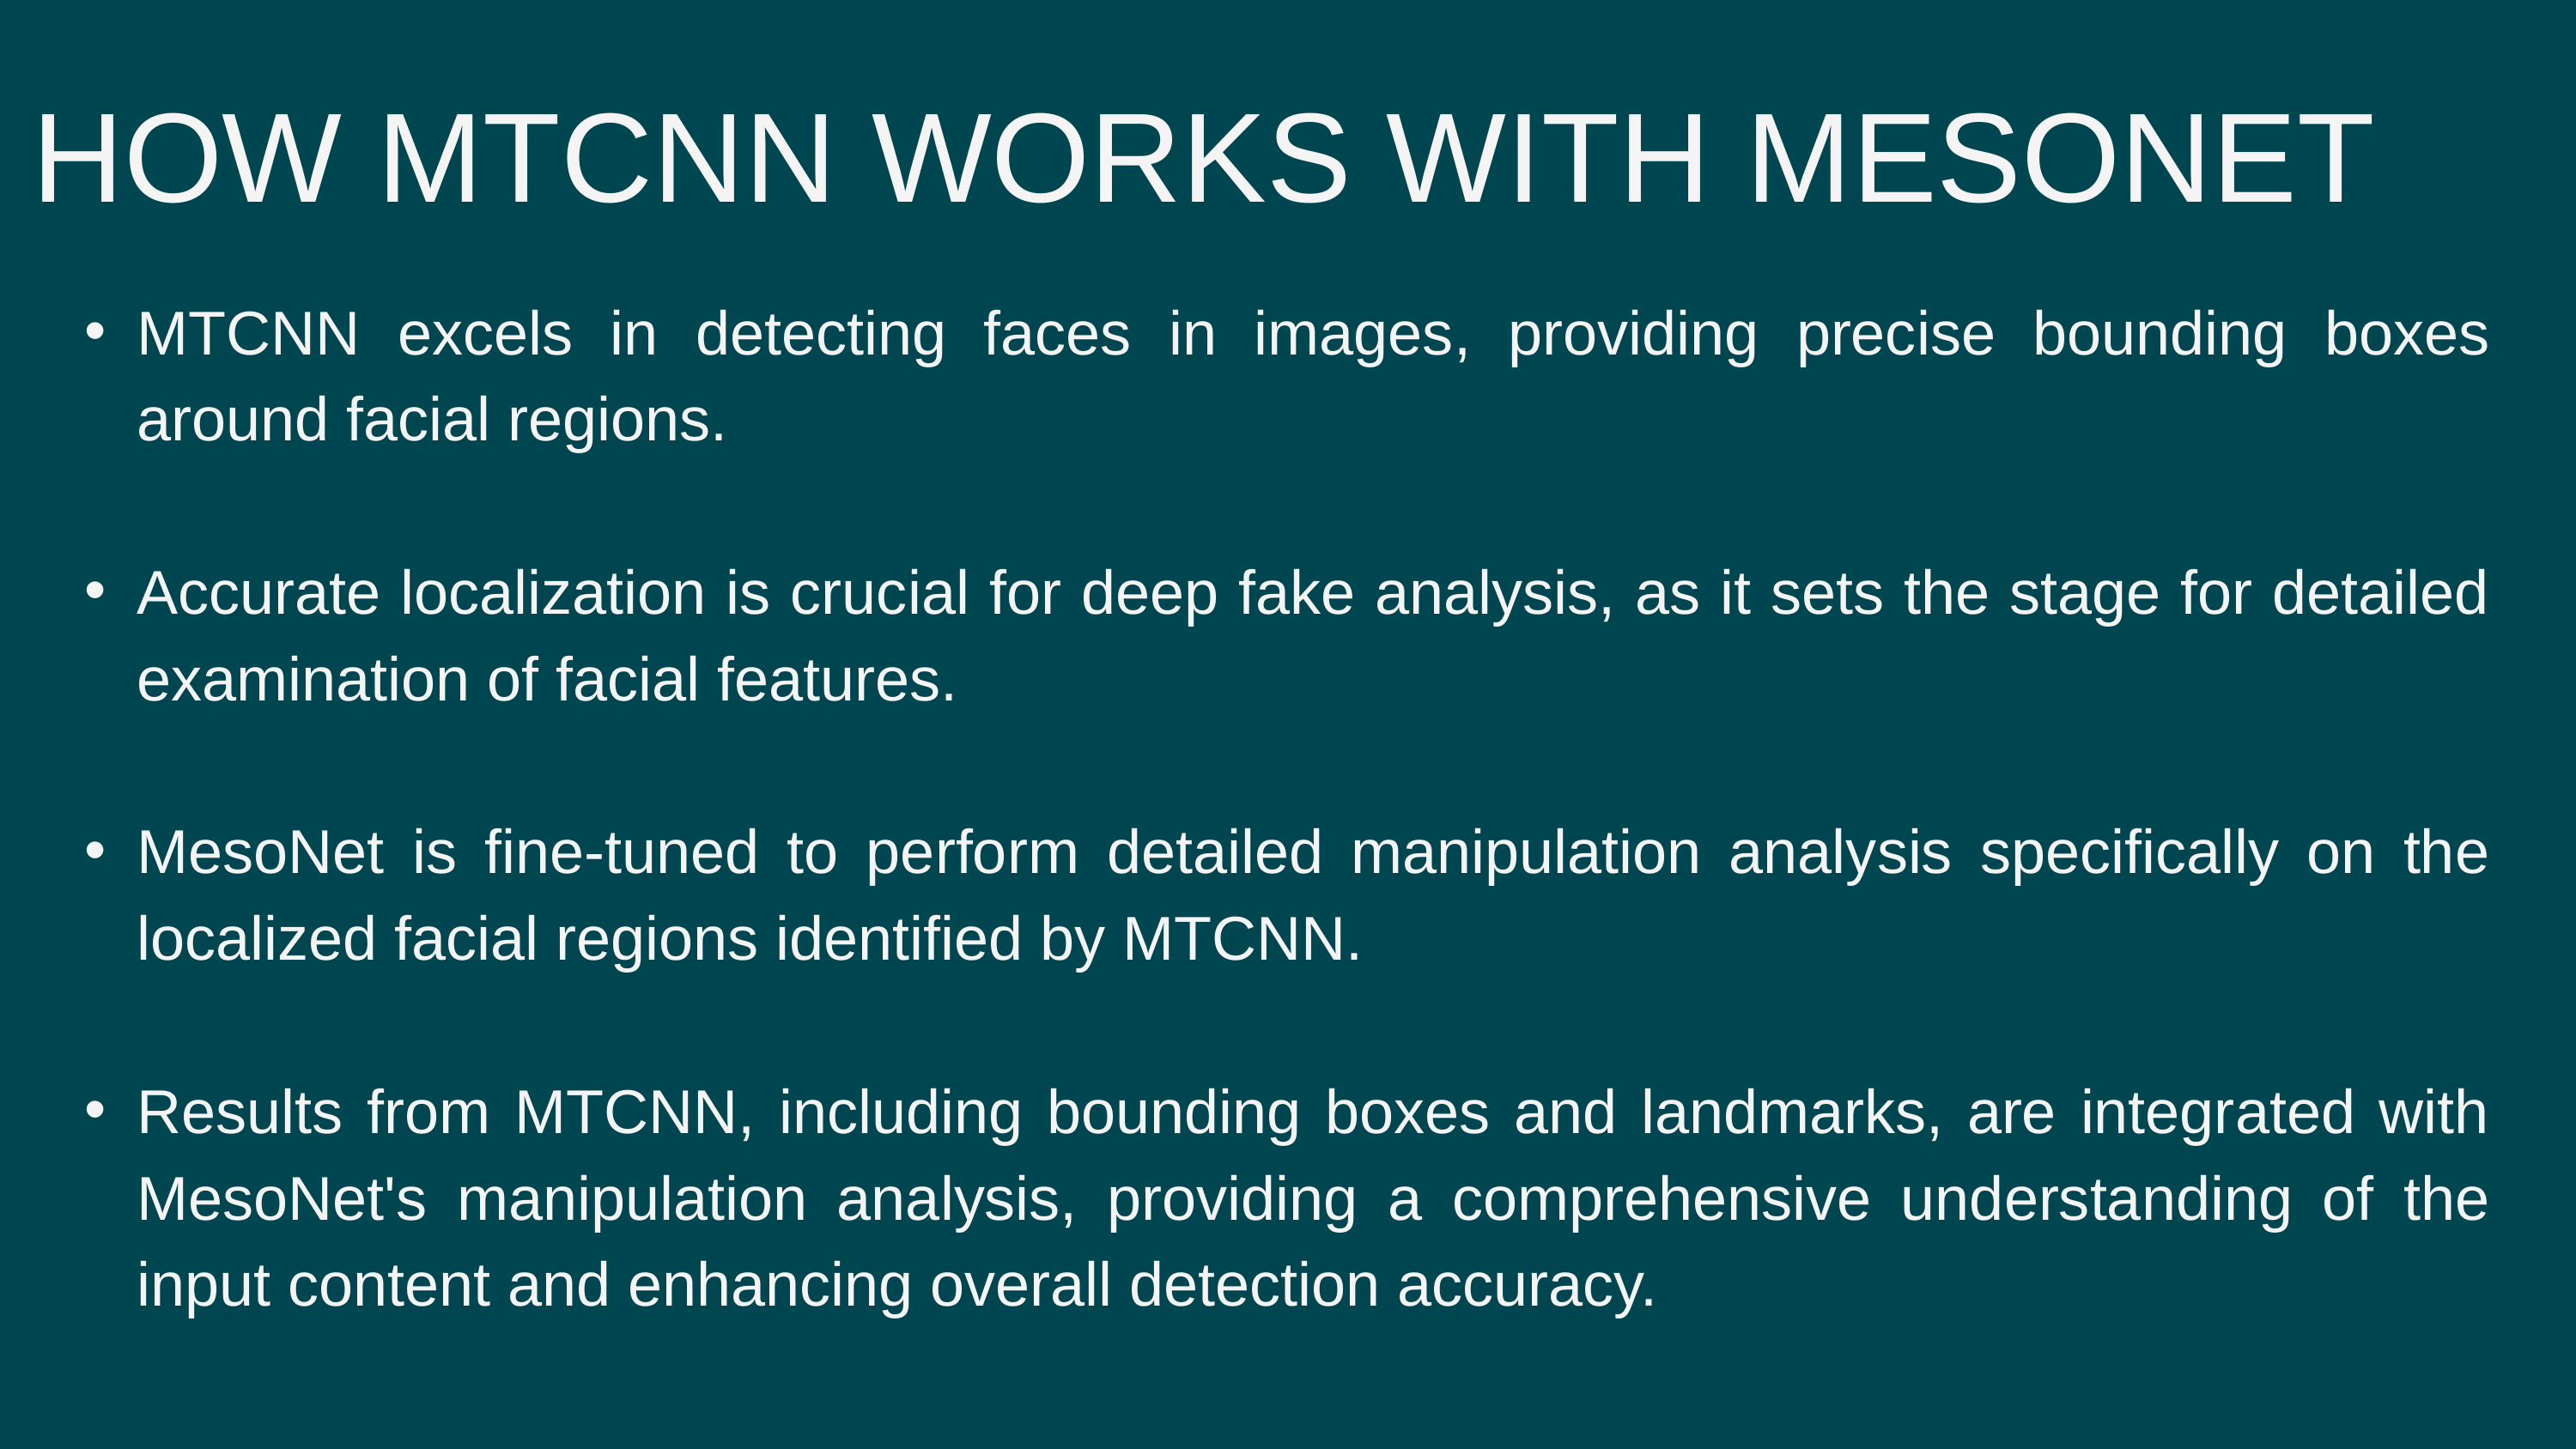

HOW MTCNN WORKS WITH MESONET
MTCNN excels in detecting faces in images, providing precise bounding boxes around facial regions.

Accurate localization is crucial for deep fake analysis, as it sets the stage for detailed examination of facial features.

MesoNet is fine-tuned to perform detailed manipulation analysis specifically on the localized facial regions identified by MTCNN.

Results from MTCNN, including bounding boxes and landmarks, are integrated with MesoNet's manipulation analysis, providing a comprehensive understanding of the input content and enhancing overall detection accuracy.